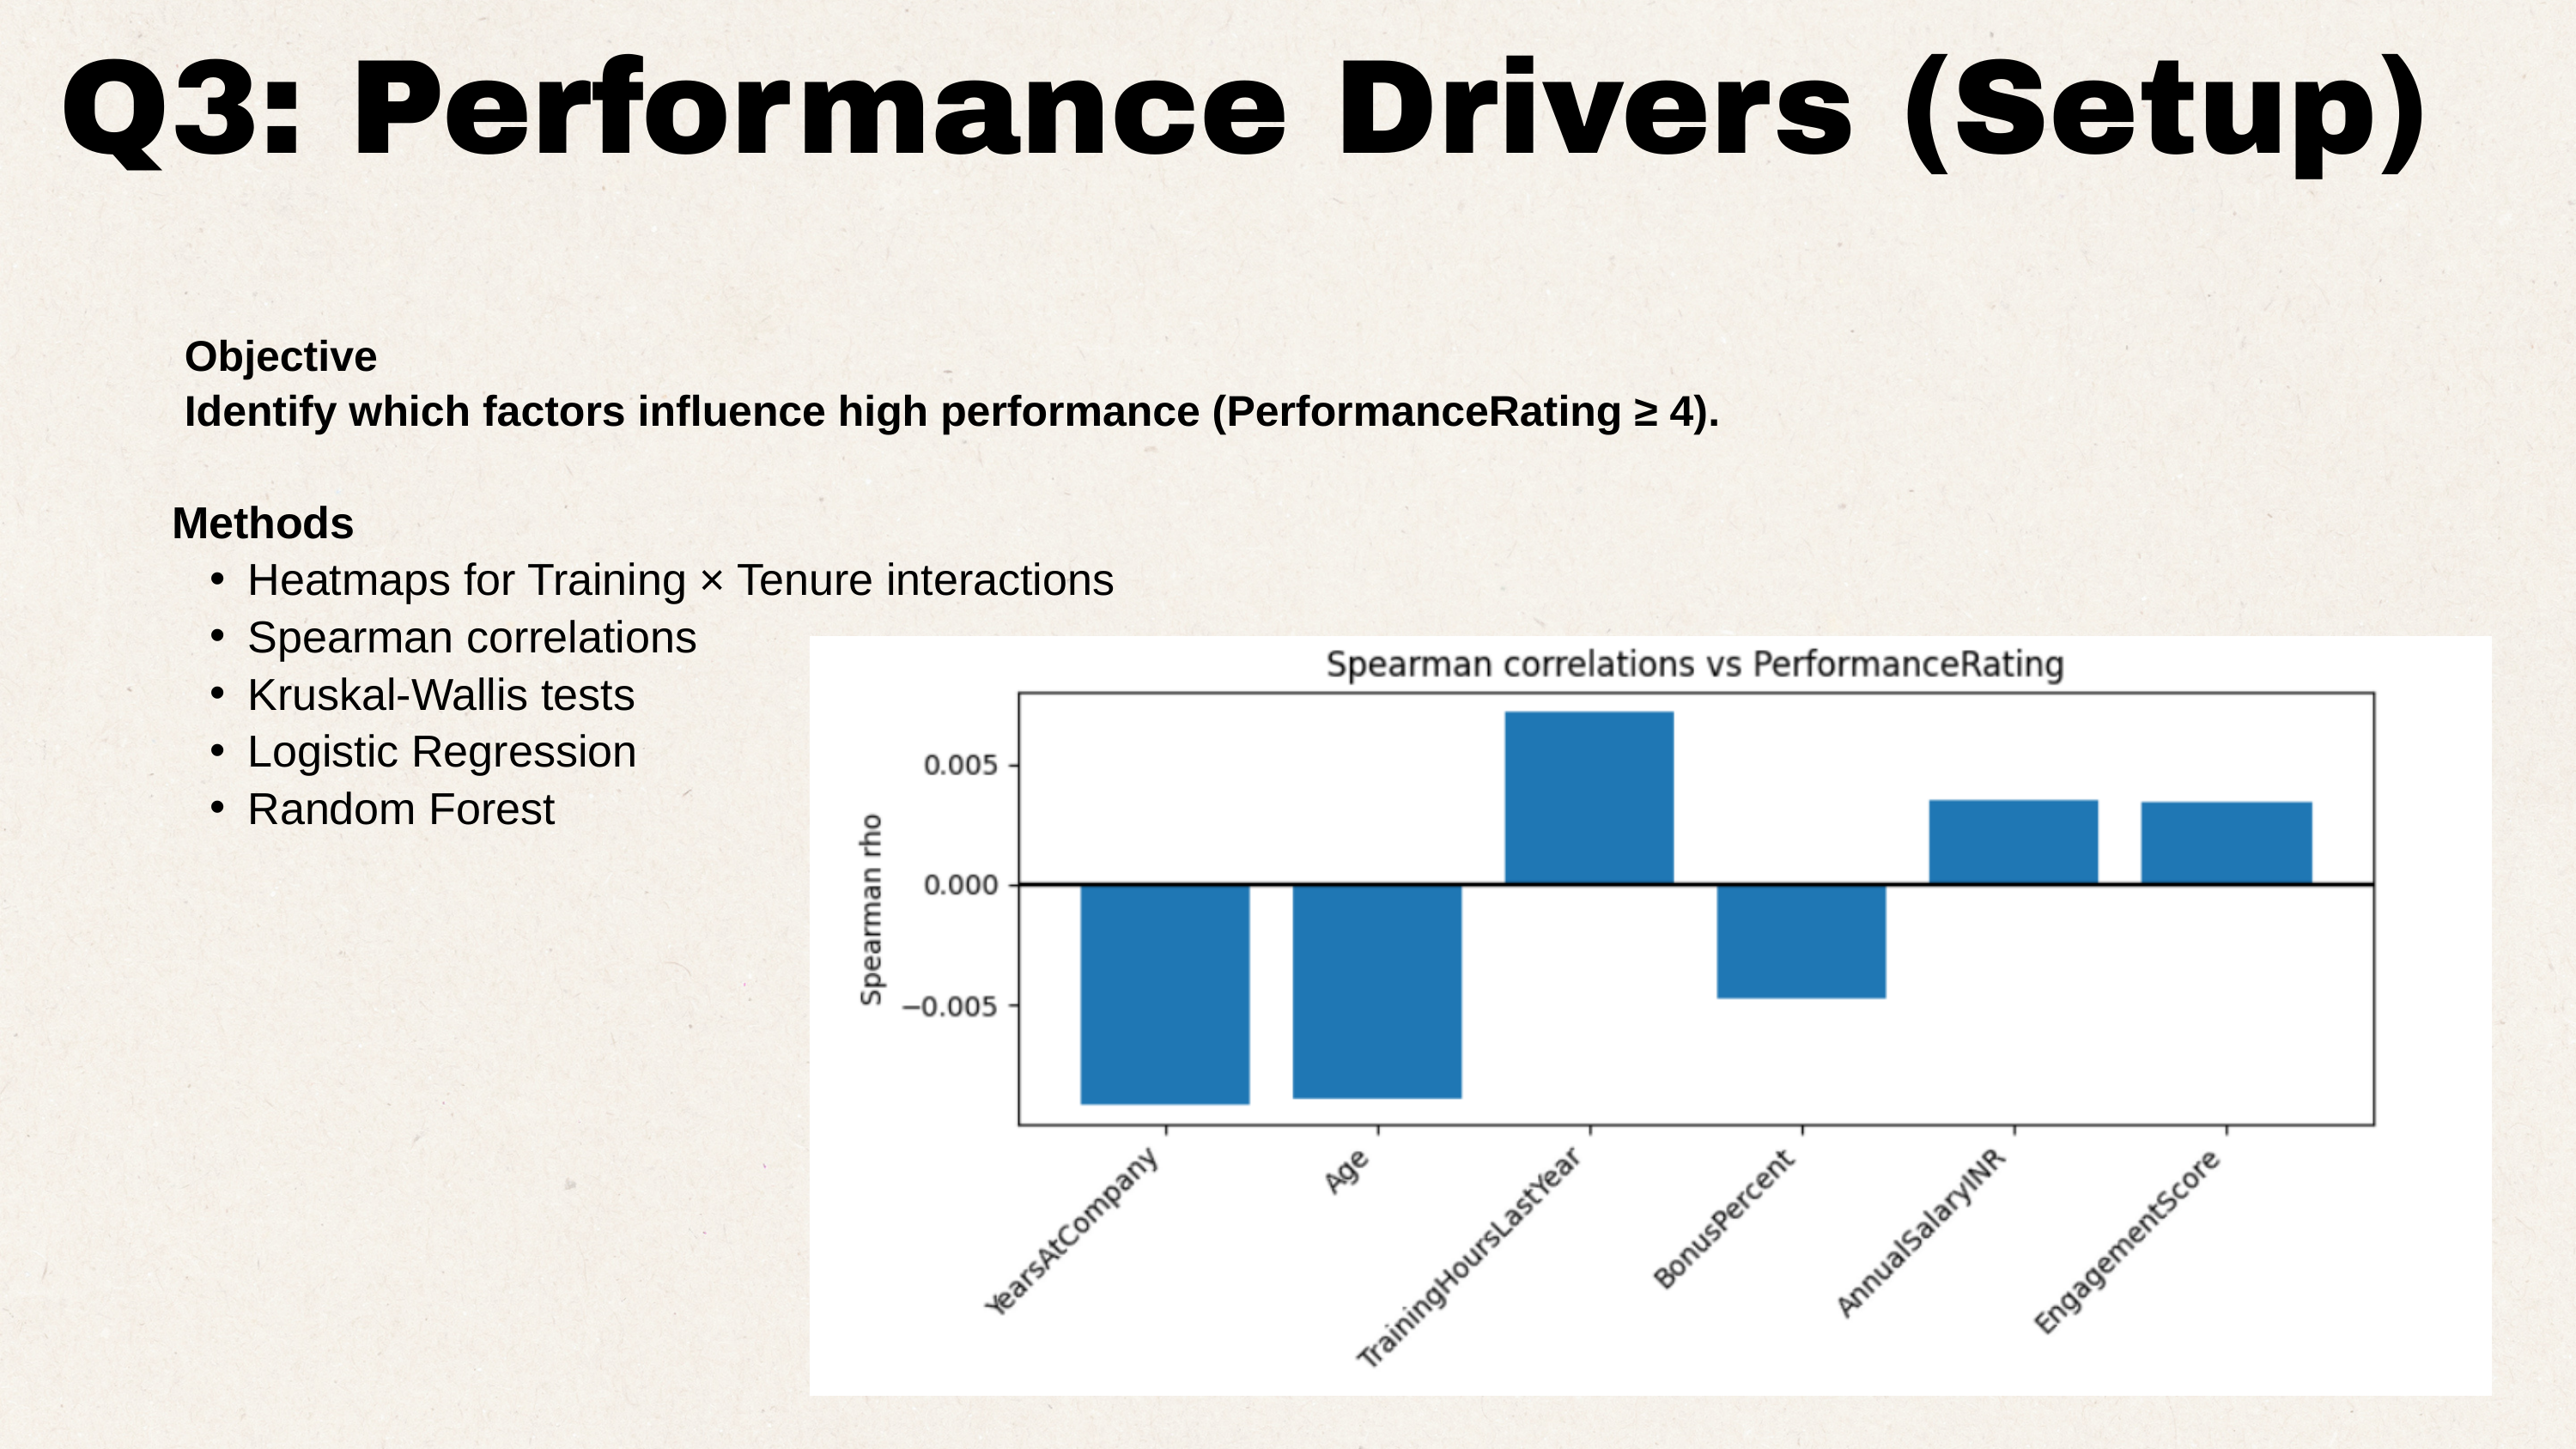

Q3: Performance Drivers (Setup)
Objective
Identify which factors influence high performance (PerformanceRating ≥ 4).

Methods
Heatmaps for Training × Tenure interactions
Spearman correlations
Kruskal-Wallis tests
Logistic Regression
Random Forest